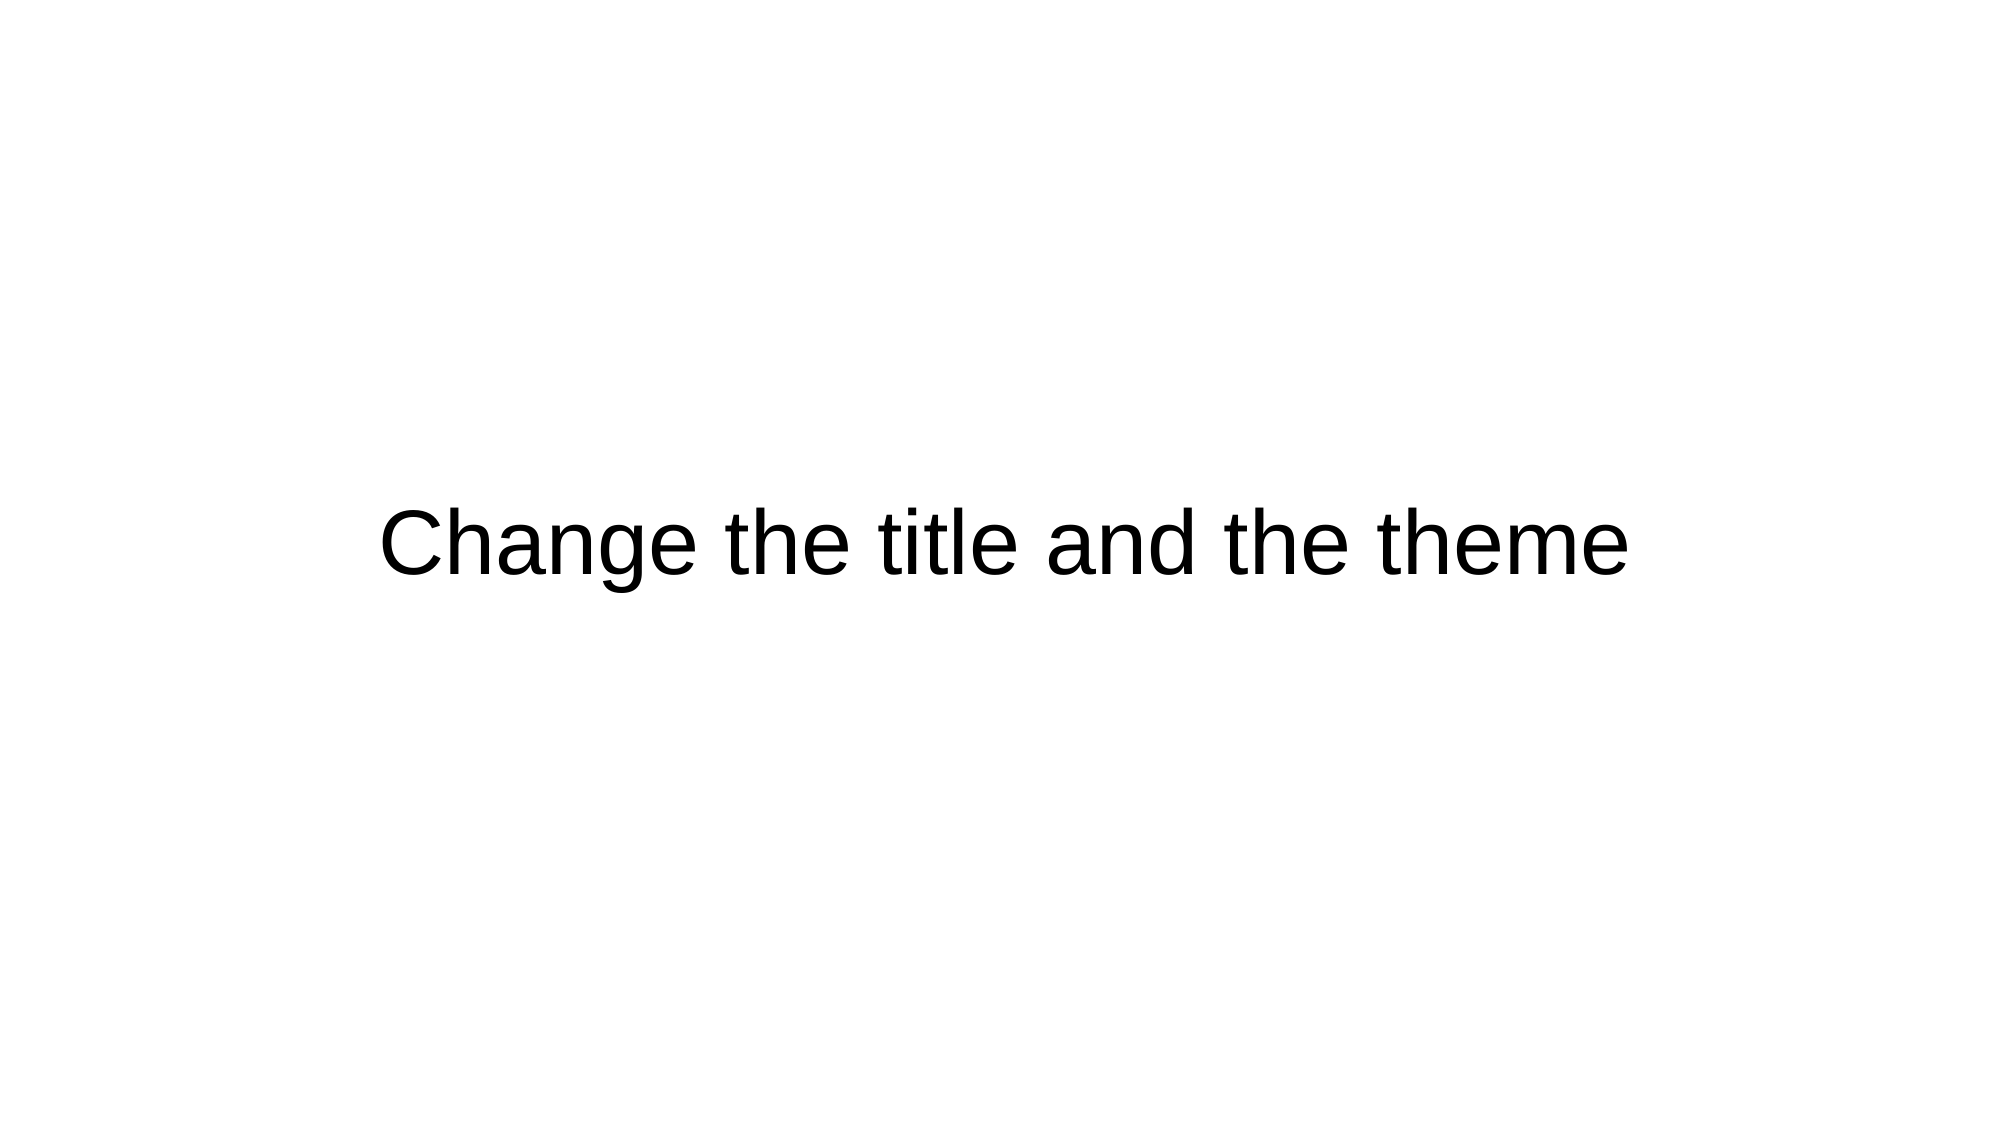

# Change the title and the theme